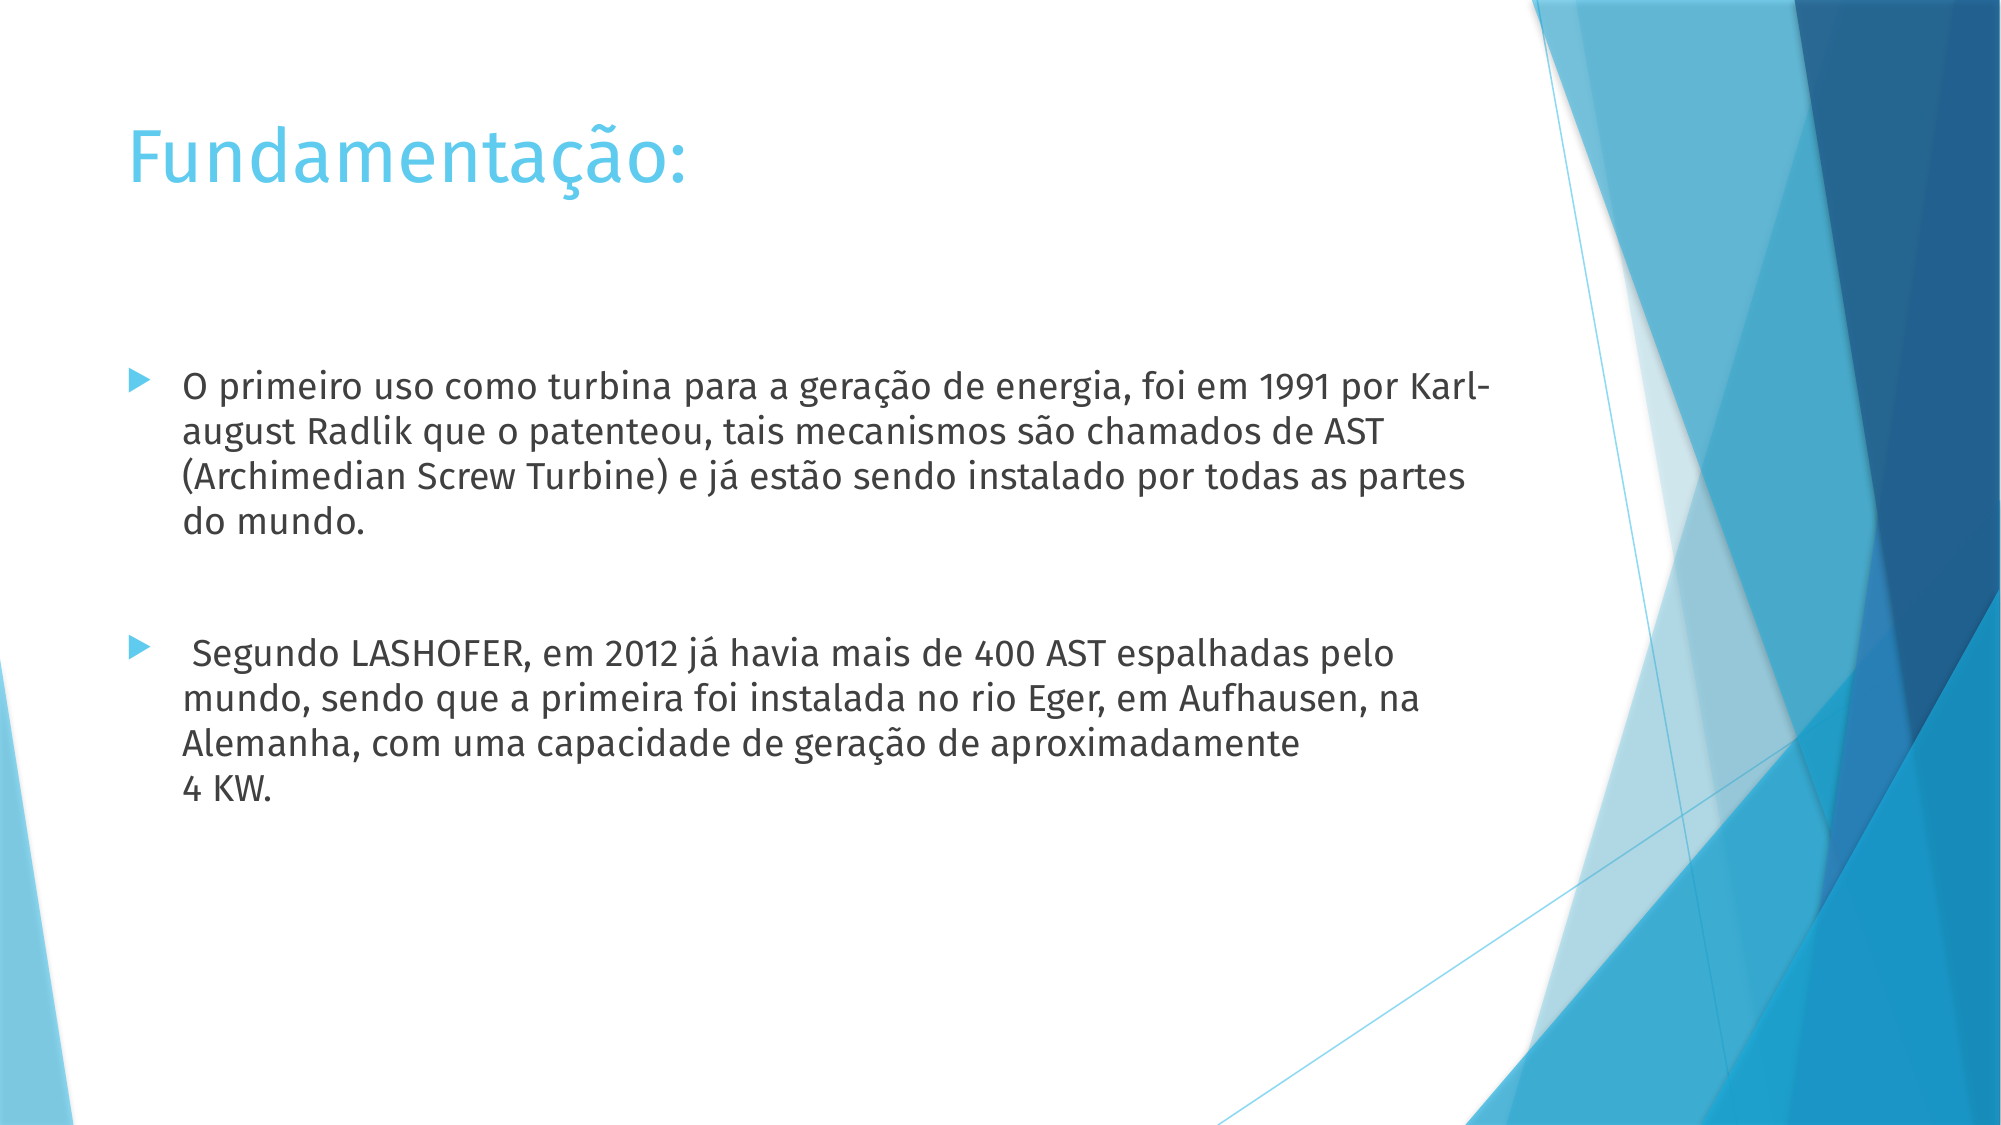

# Fundamentação:
O primeiro uso como turbina para a geração de energia, foi em 1991 por Karl-august Radlik que o patenteou, tais mecanismos são chamados de AST (Archimedian Screw Turbine) e já estão sendo instalado por todas as partes do mundo.

 Segundo LASHOFER, em 2012 já havia mais de 400 AST espalhadas pelo mundo, sendo que a primeira foi instalada no rio Eger, em Aufhausen, na Alemanha, com uma capacidade de geração de aproximadamente
4 KW.